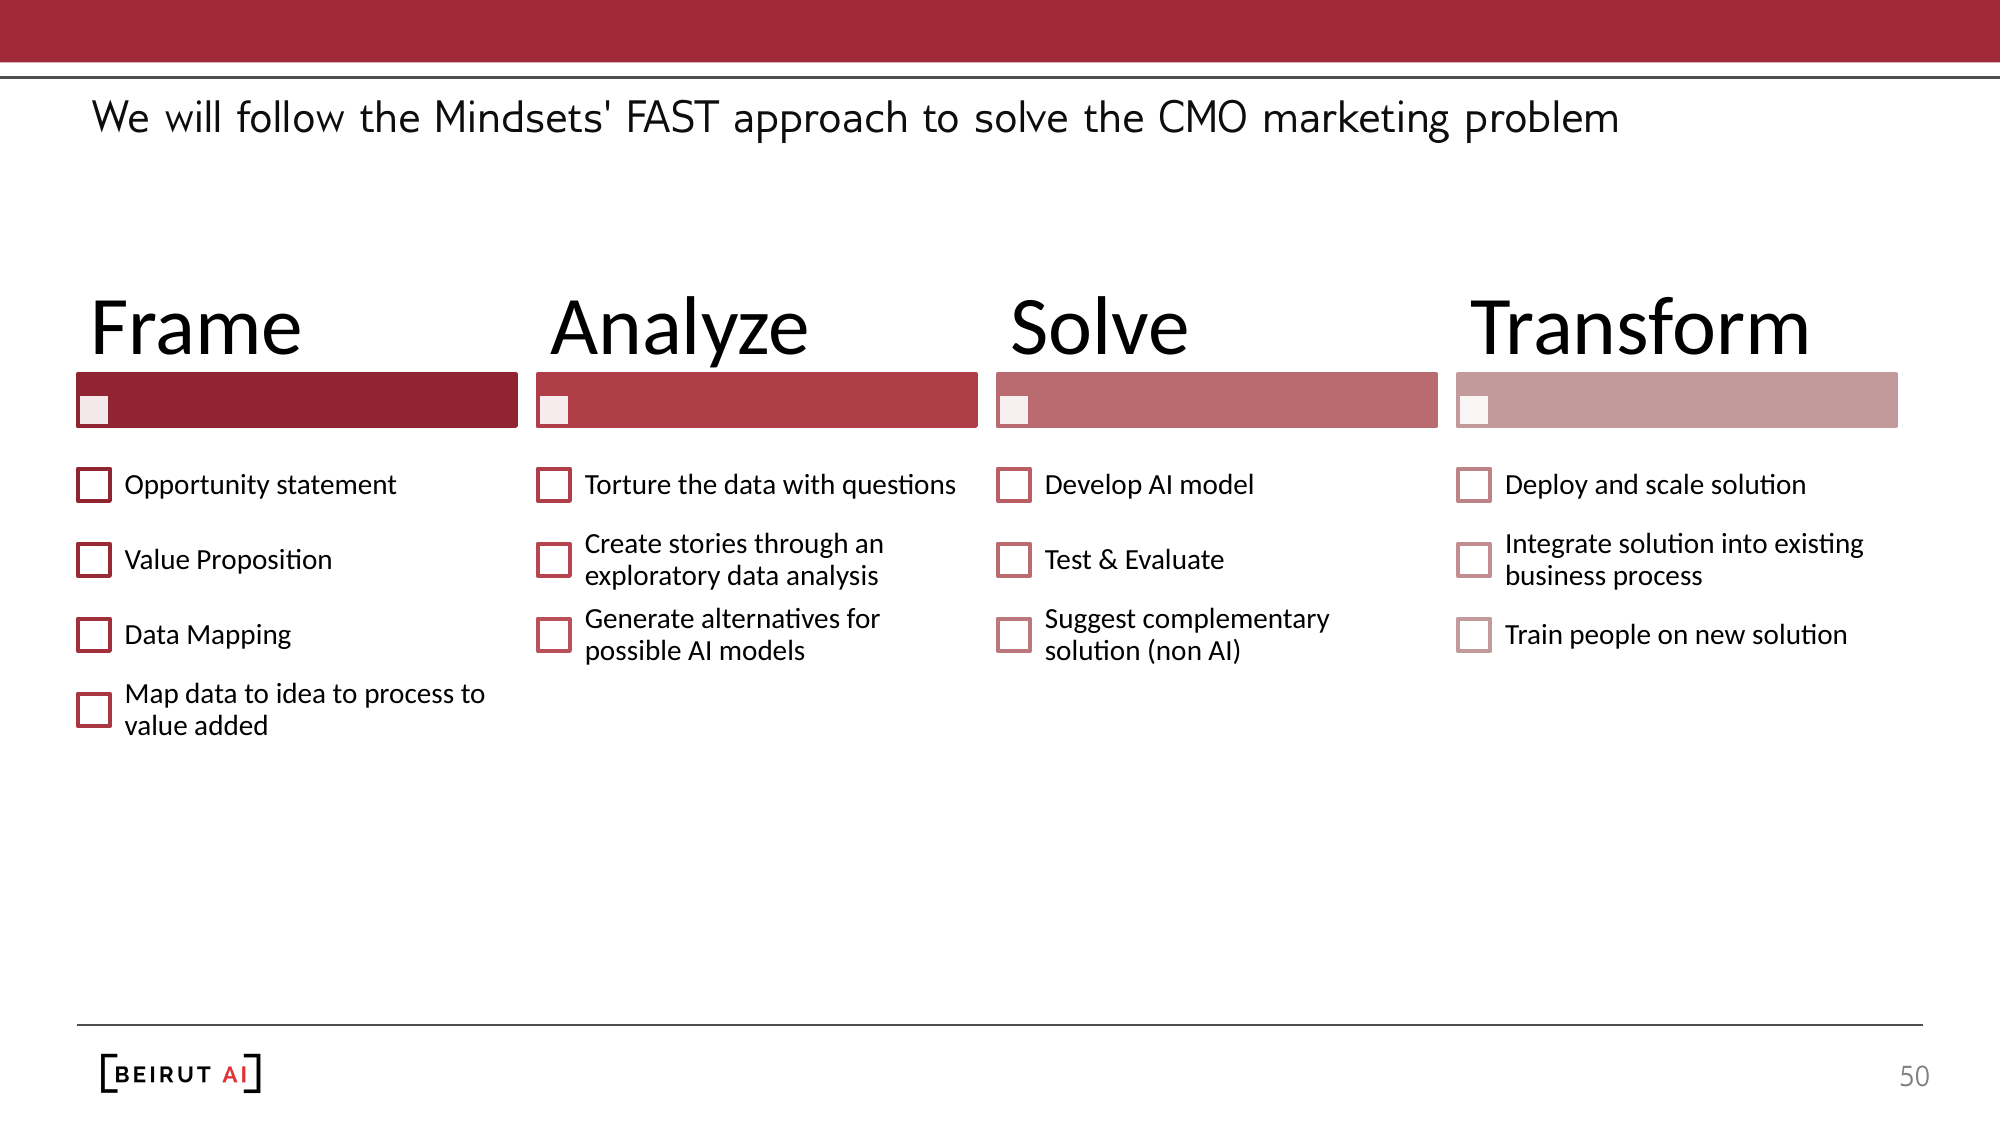

# We will follow the Mindsets' FAST approach to solve the CMO marketing problem
Frame
Opportunity statement
Value Proposition
Data Mapping
Map data to idea to process to value added
Analyze
Torture the data with questions
Create stories through an exploratory data analysis
Generate alternatives for possible AI models
Solve
Develop AI model
Test & Evaluate
Suggest complementary solution (non AI)
Transform
Deploy and scale solution
Integrate solution into existing business process
Train people on new solution